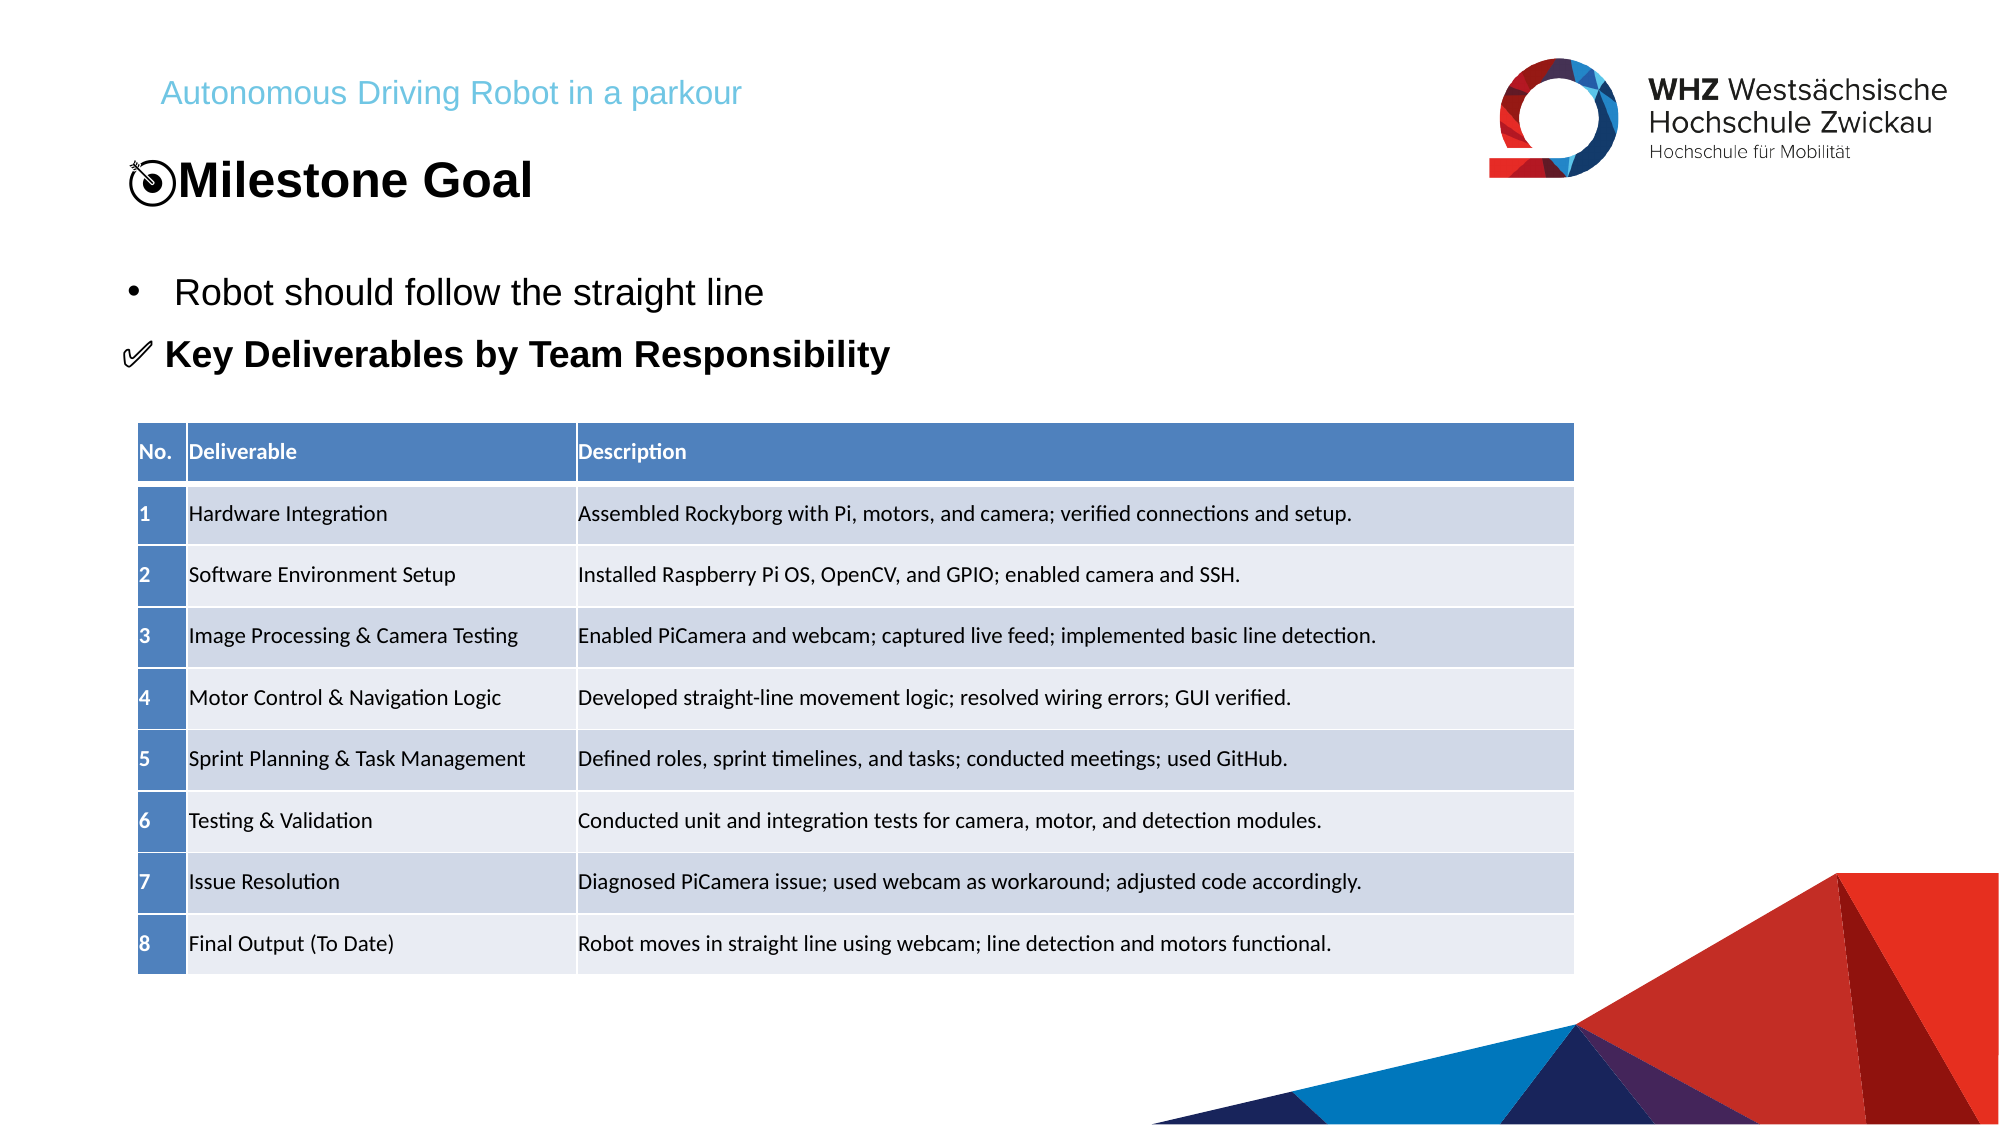

Autonomous Driving Robot in a parkour
🎯Milestone Goal

Robot should follow the straight line

✅ Key Deliverables by Team Responsibility
| No. | Deliverable | Description |
| --- | --- | --- |
| 1 | Hardware Integration | Assembled Rockyborg with Pi, motors, and camera; verified connections and setup. |
| 2 | Software Environment Setup | Installed Raspberry Pi OS, OpenCV, and GPIO; enabled camera and SSH. |
| 3 | Image Processing & Camera Testing | Enabled PiCamera and webcam; captured live feed; implemented basic line detection. |
| 4 | Motor Control & Navigation Logic | Developed straight-line movement logic; resolved wiring errors; GUI verified. |
| 5 | Sprint Planning & Task Management | Defined roles, sprint timelines, and tasks; conducted meetings; used GitHub. |
| 6 | Testing & Validation | Conducted unit and integration tests for camera, motor, and detection modules. |
| 7 | Issue Resolution | Diagnosed PiCamera issue; used webcam as workaround; adjusted code accordingly. |
| 8 | Final Output (To Date) | Robot moves in straight line using webcam; line detection and motors functional. |